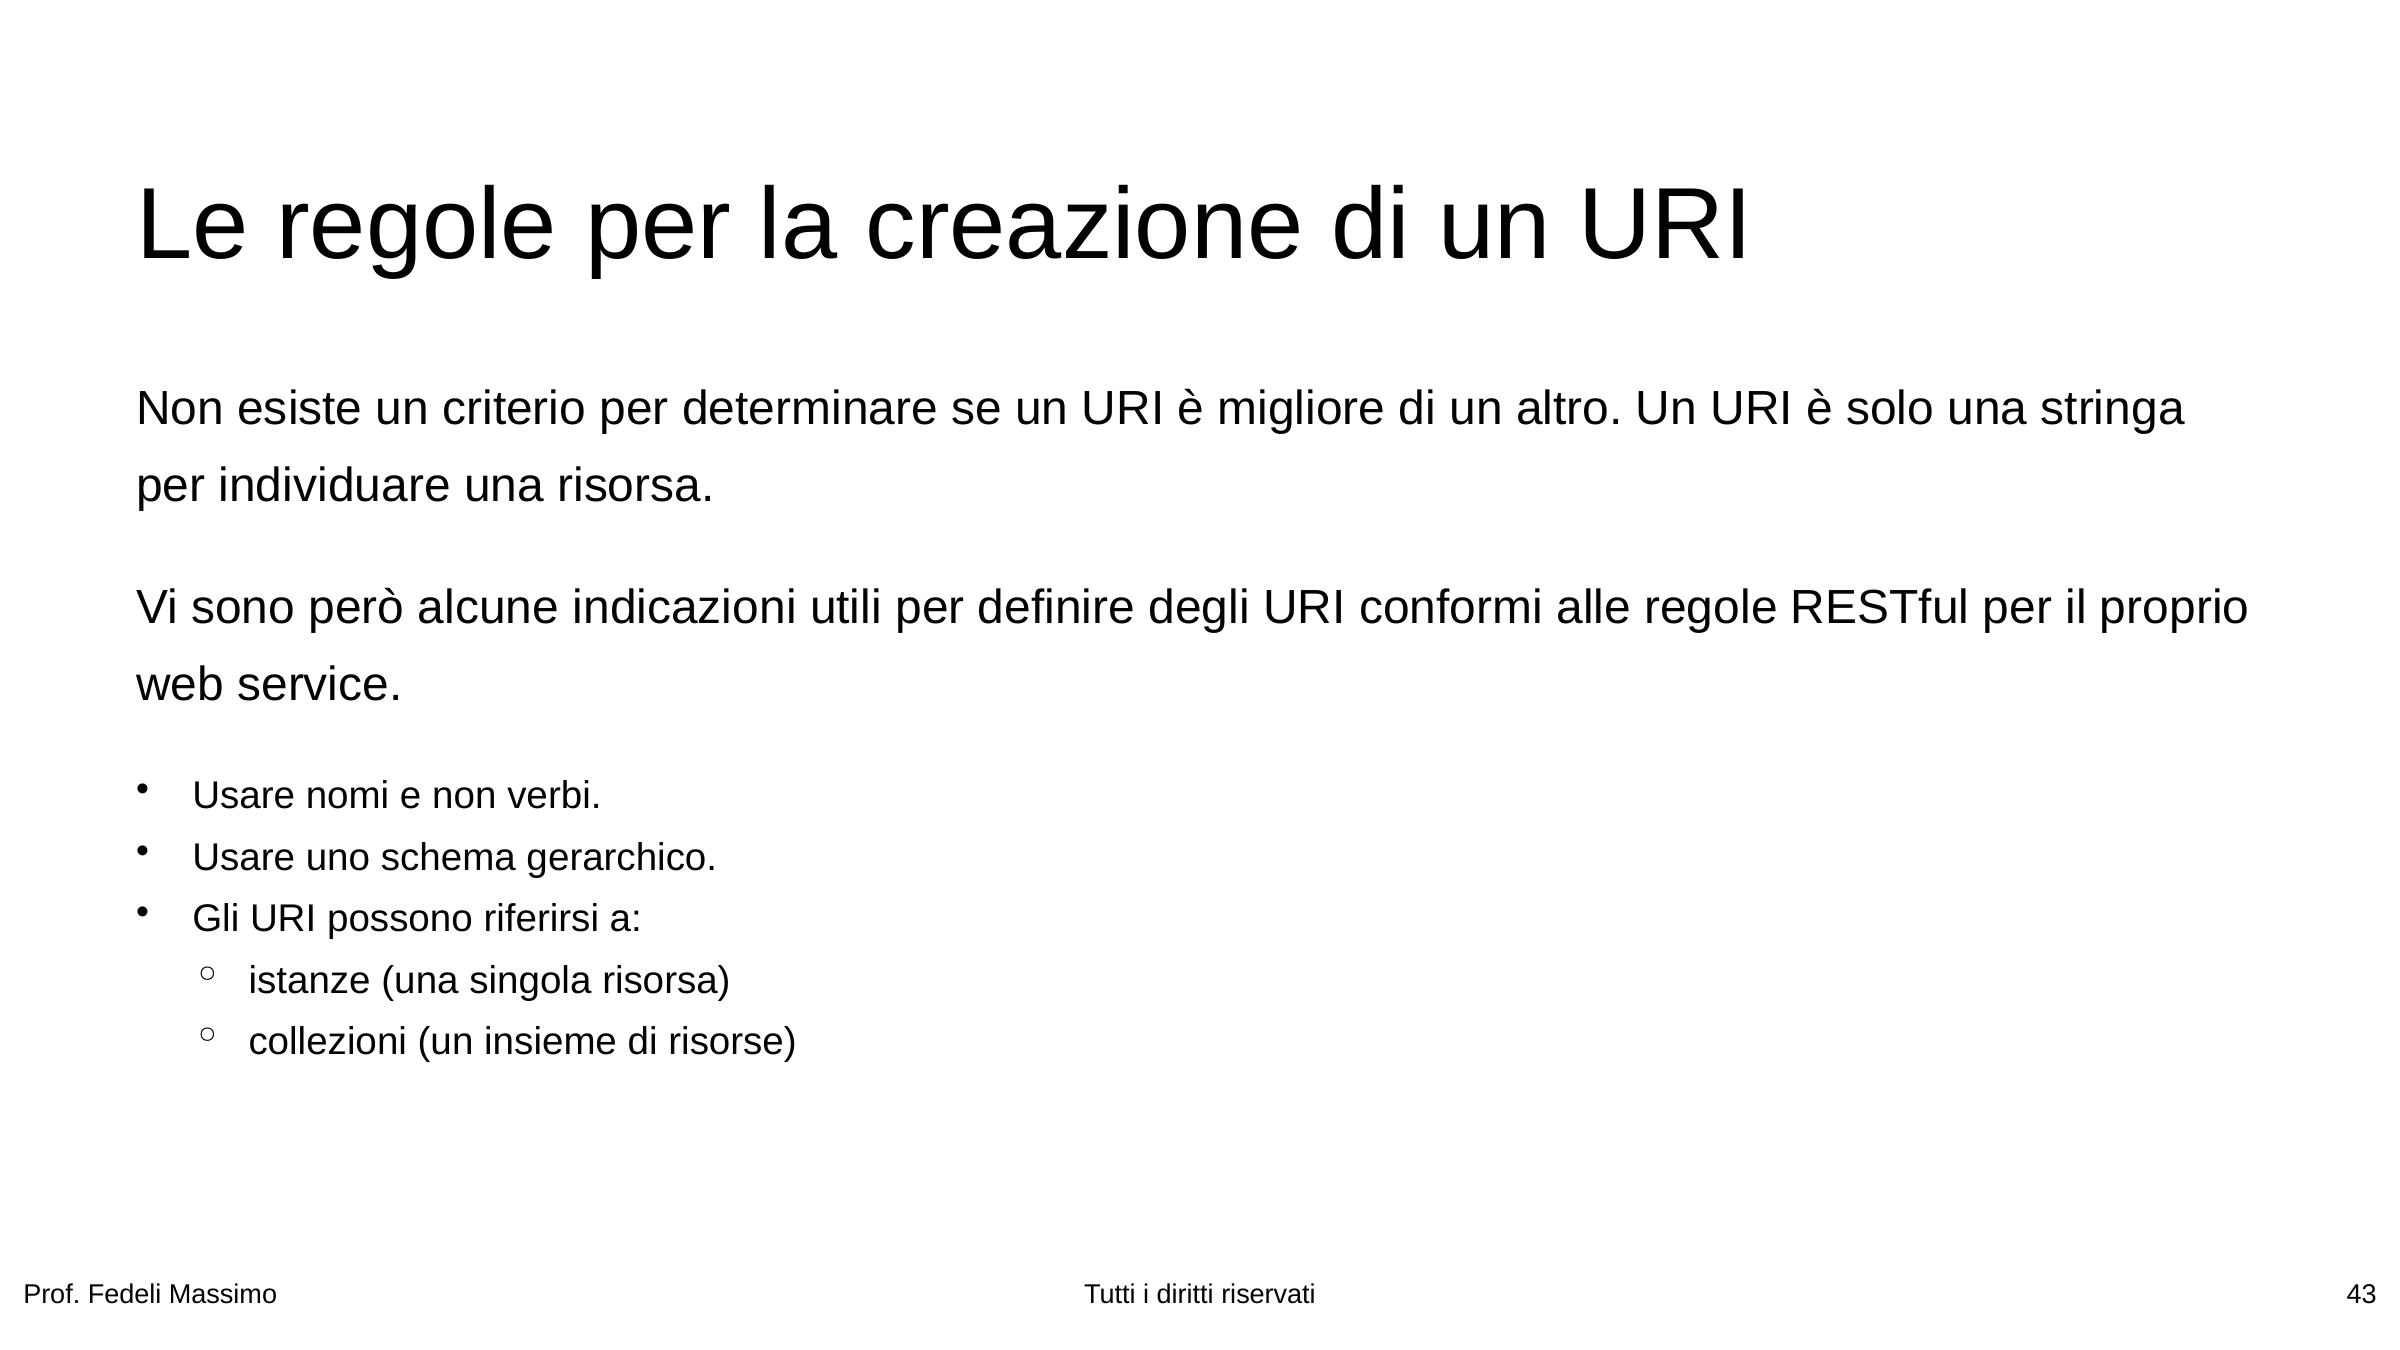

Le regole per la creazione di un URI
Non esiste un criterio per determinare se un URI è migliore di un altro. Un URI è solo una stringa per individuare una risorsa.
Vi sono però alcune indicazioni utili per definire degli URI conformi alle regole RESTful per il proprio web service.
Usare nomi e non verbi.
Usare uno schema gerarchico.
Gli URI possono riferirsi a:
istanze (una singola risorsa)
collezioni (un insieme di risorse)
Prof. Fedeli Massimo
Tutti i diritti riservati
43